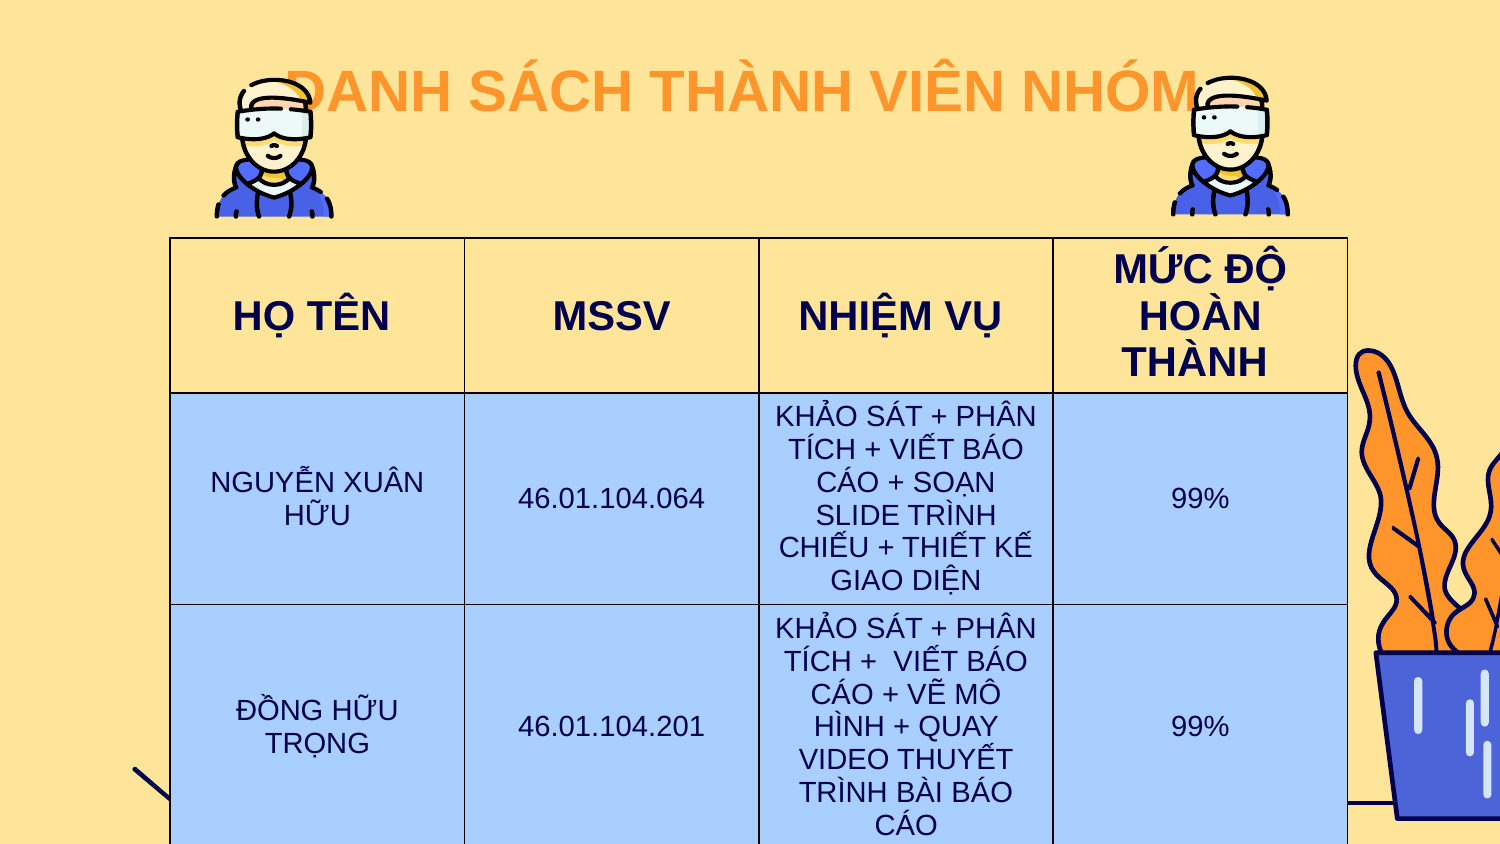

# DANH SÁCH THÀNH VIÊN NHÓM

| HỌ TÊN | MSSV | NHIỆM VỤ | MỨC ĐỘ HOÀN THÀNH |
| --- | --- | --- | --- |
| NGUYỄN XUÂN HỮU | 46.01.104.064 | KHẢO SÁT + PHÂN TÍCH + VIẾT BÁO CÁO + SOẠN SLIDE TRÌNH CHIẾU + THIẾT KẾ GIAO DIỆN | 99% |
| ĐỒNG HỮU TRỌNG | 46.01.104.201 | KHẢO SÁT + PHÂN TÍCH + VIẾT BÁO CÁO + VẼ MÔ HÌNH + QUAY VIDEO THUYẾT TRÌNH BÀI BÁO CÁO | 99% |